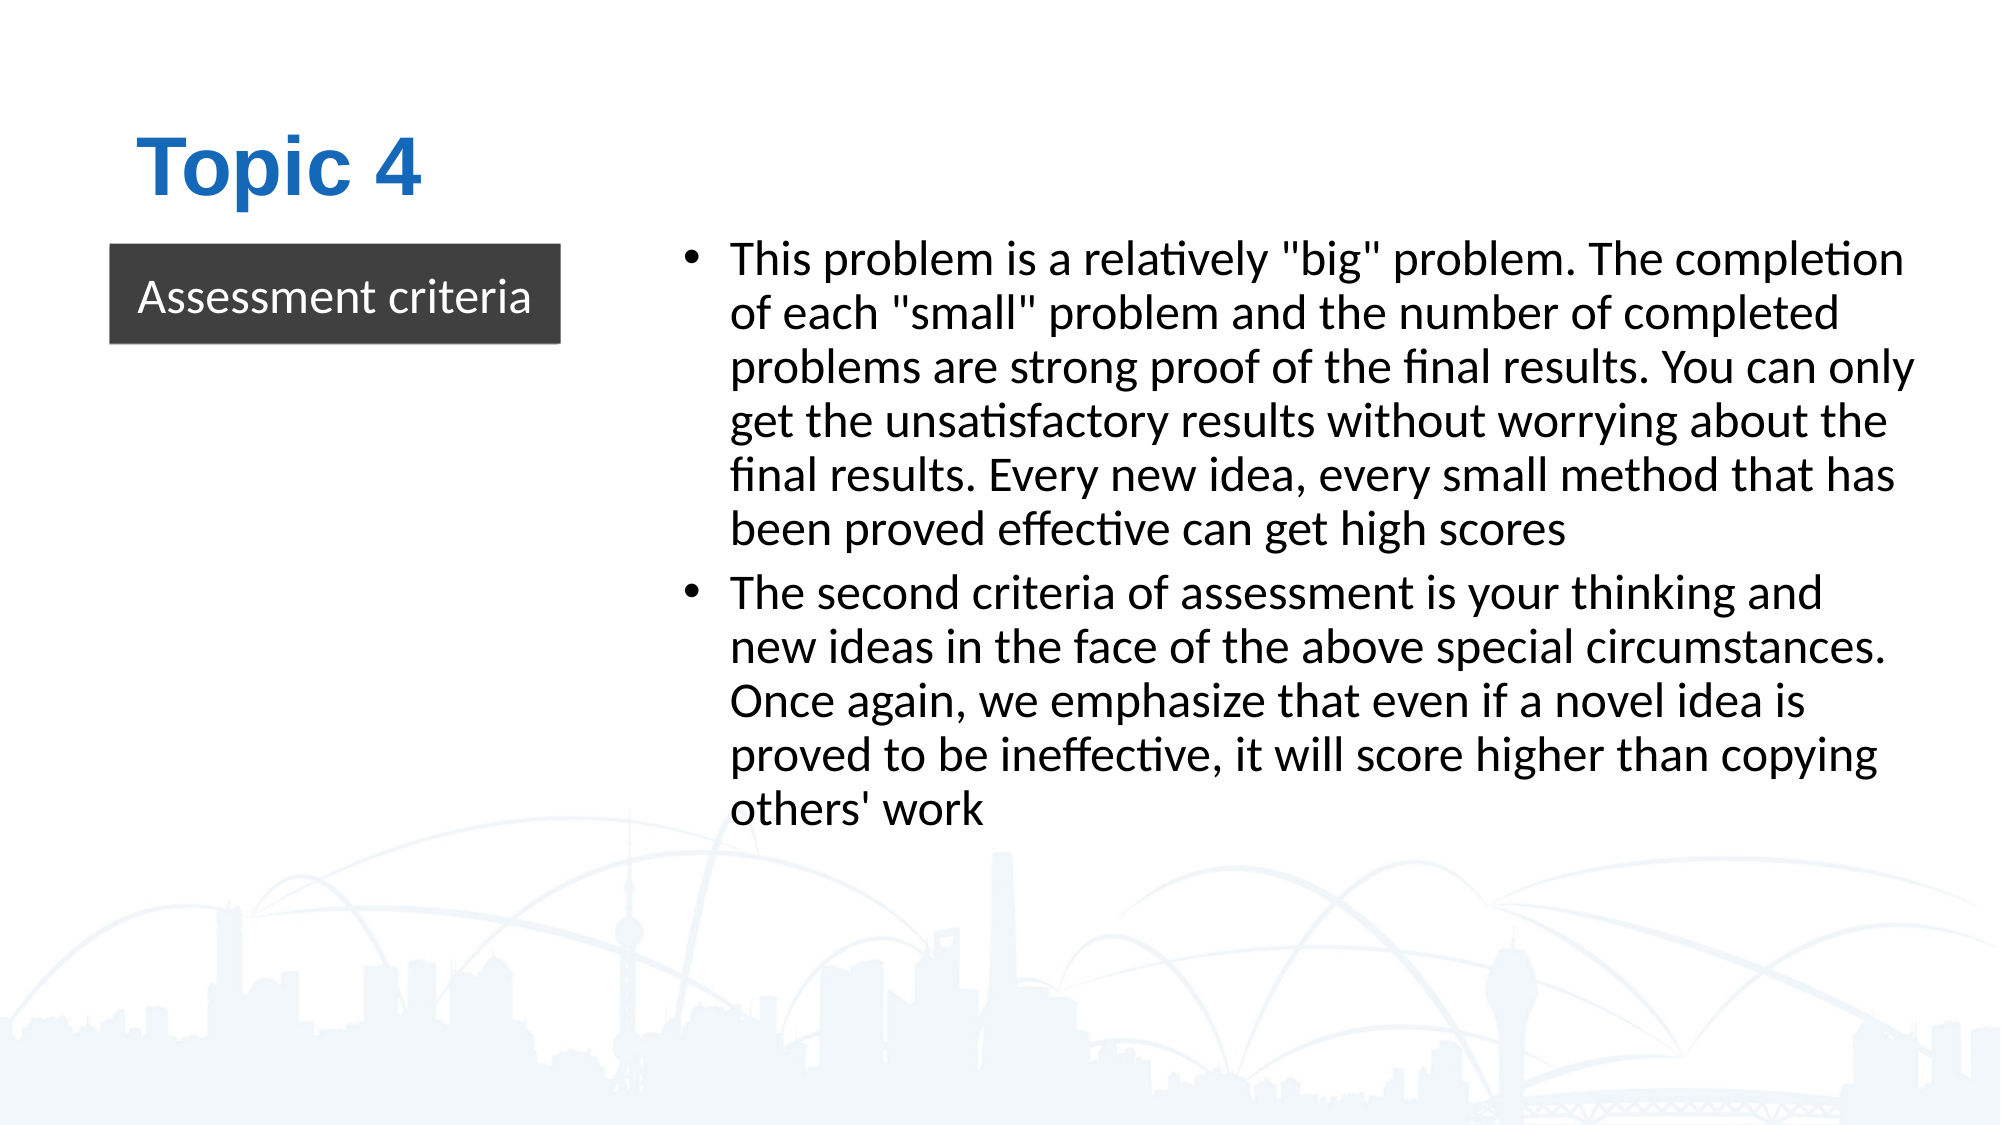

Topic 4
This problem is a relatively "big" problem. The completion of each "small" problem and the number of completed problems are strong proof of the final results. You can only get the unsatisfactory results without worrying about the final results. Every new idea, every small method that has been proved effective can get high scores
The second criteria of assessment is your thinking and new ideas in the face of the above special circumstances. Once again, we emphasize that even if a novel idea is proved to be ineffective, it will score higher than copying others' work
Assessment criteria